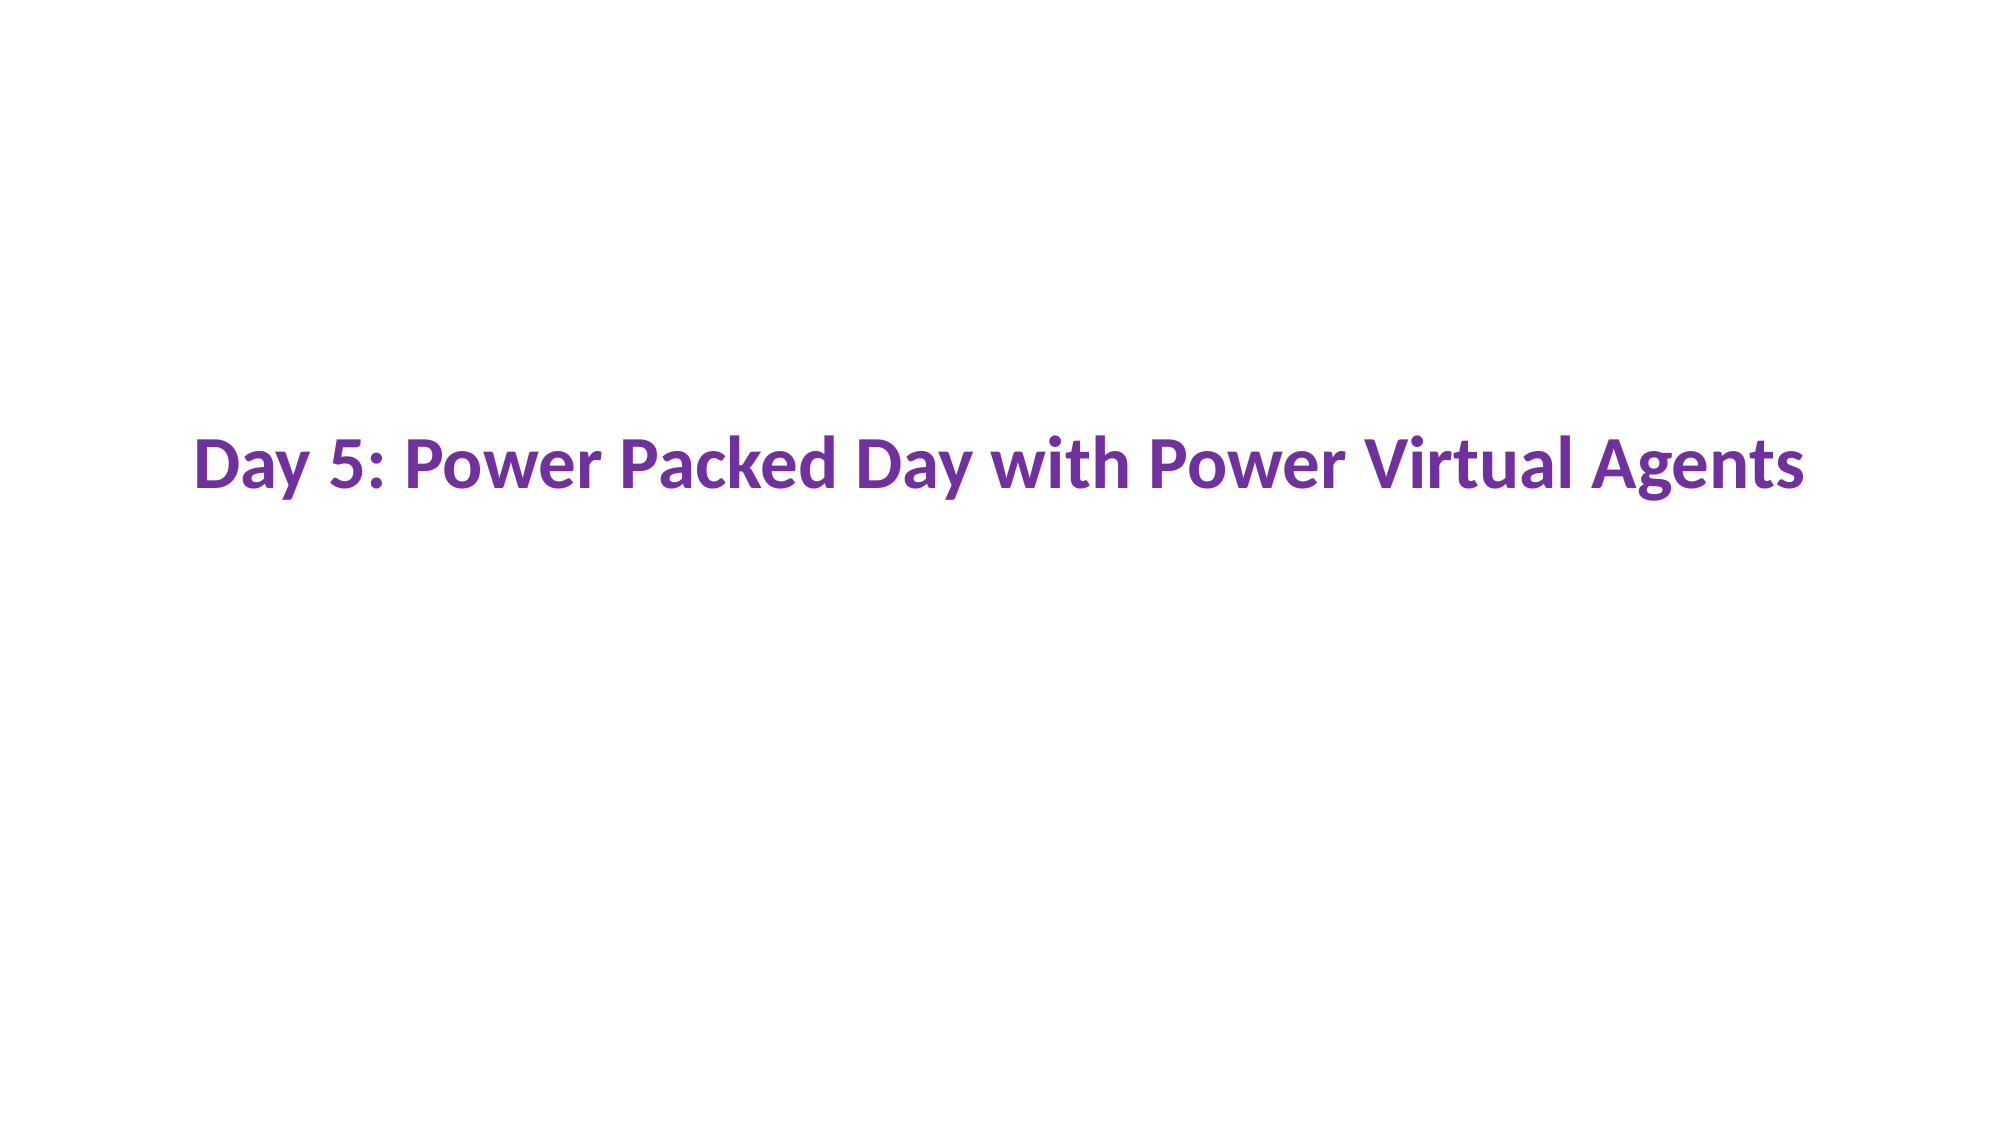

Day 5: Power Packed Day with Power Virtual Agents